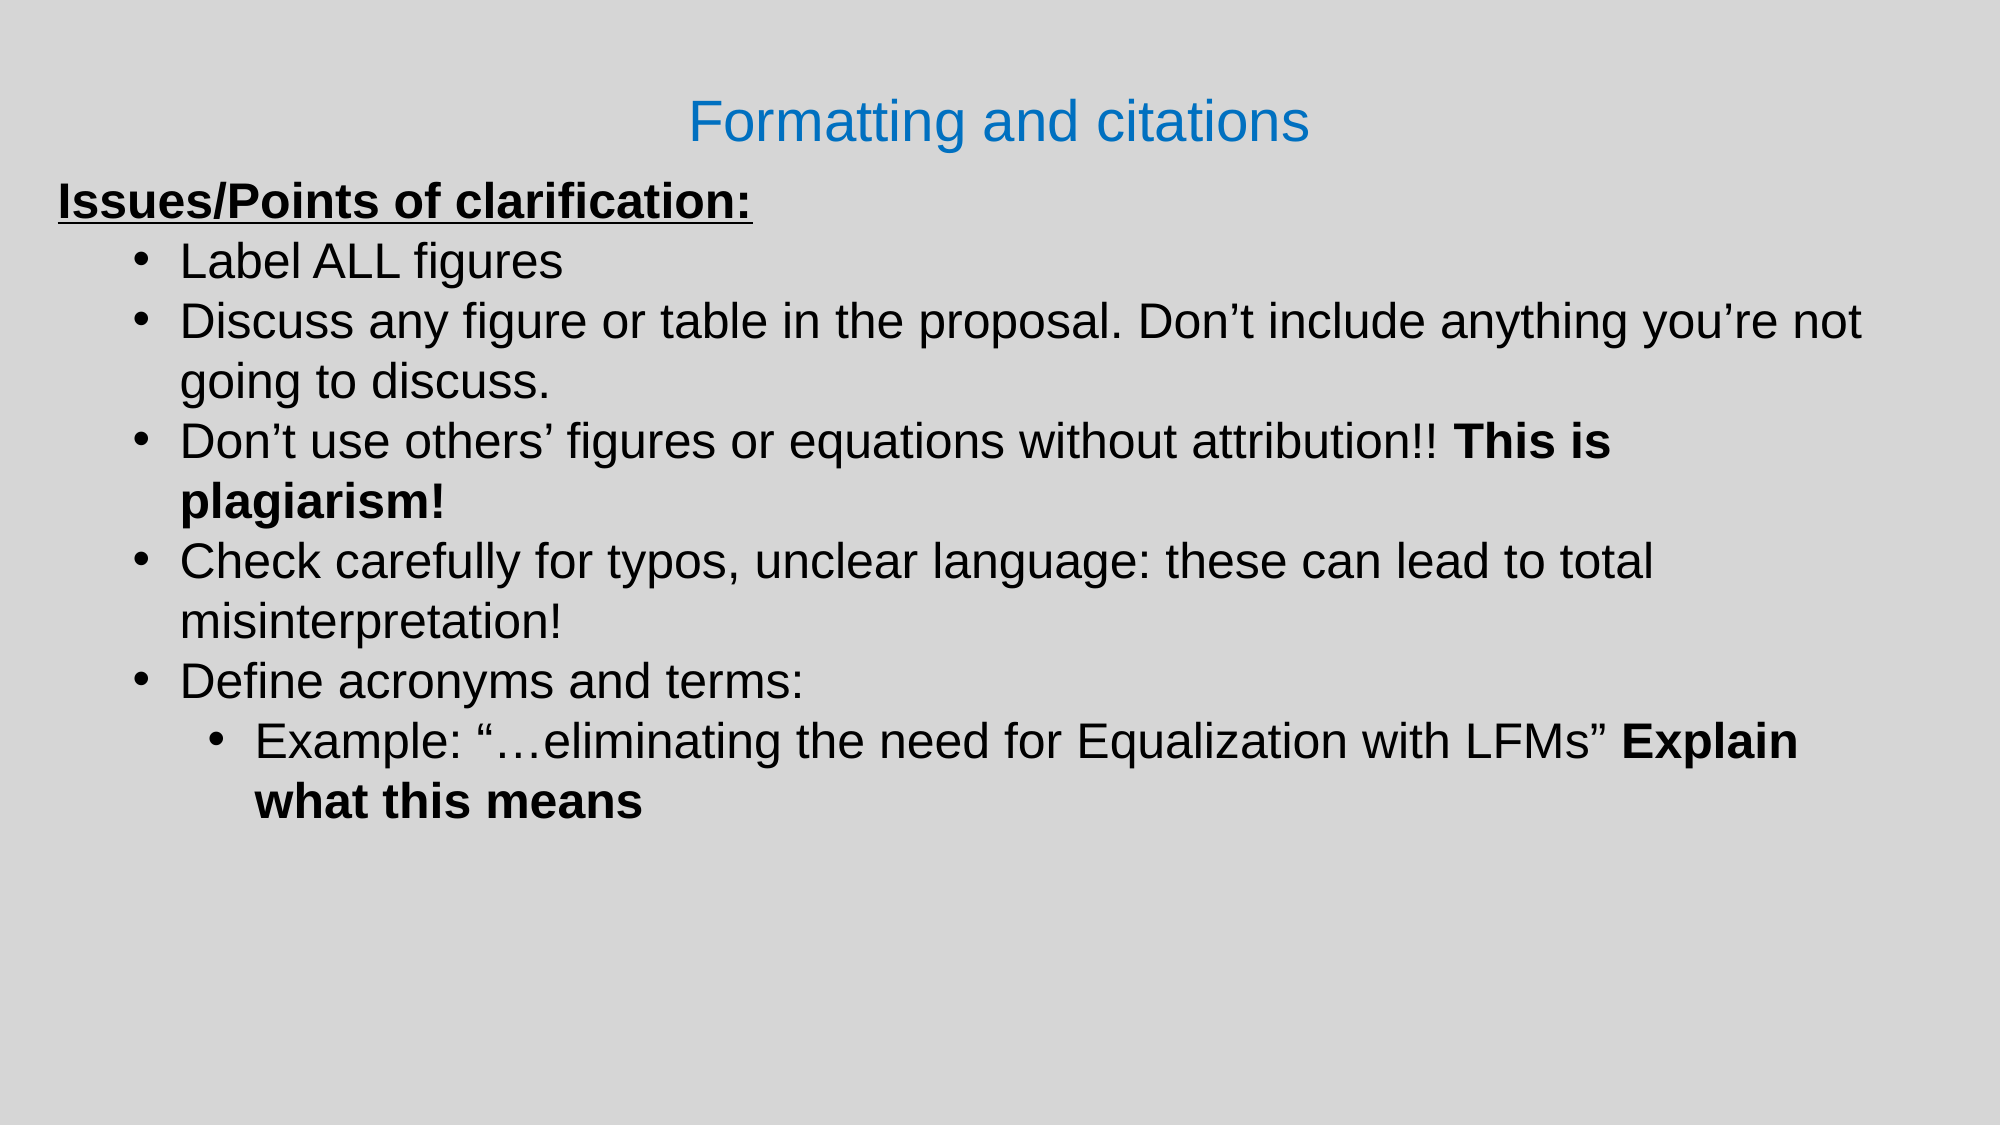

Formatting and citations
Issues/Points of clarification:
Label ALL figures
Discuss any figure or table in the proposal. Don’t include anything you’re not going to discuss.
Don’t use others’ figures or equations without attribution!! This is plagiarism!
Check carefully for typos, unclear language: these can lead to total misinterpretation!
Define acronyms and terms:
Example: “…eliminating the need for Equalization with LFMs” Explain what this means